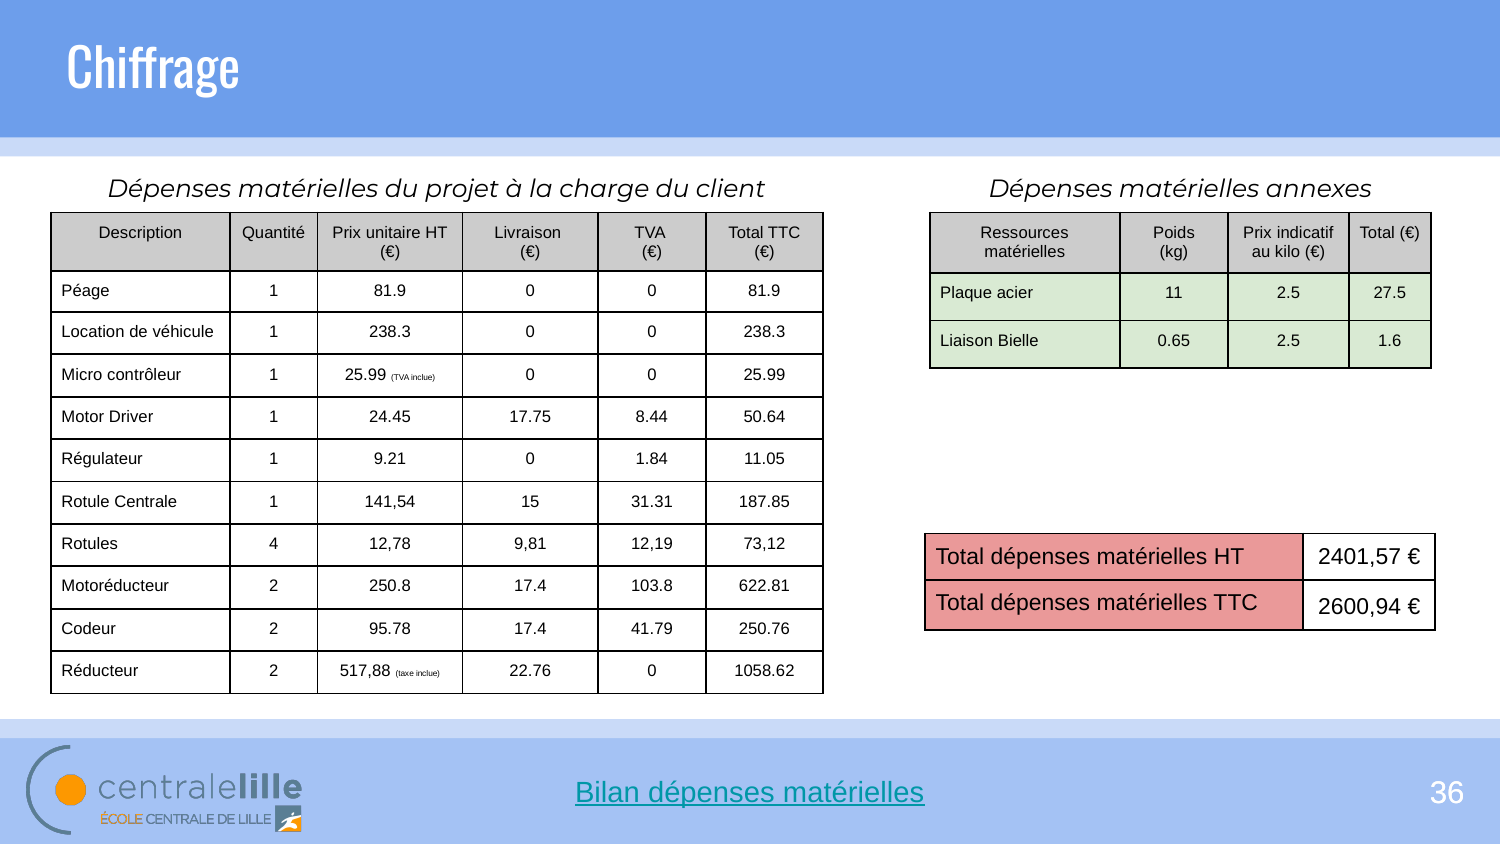

# Chiffrage
Dépenses matérielles du projet à la charge du client
Dépenses matérielles annexes
| Description | Quantité | Prix unitaire HT (€) | Livraison (€) | TVA (€) | Total TTC (€) |
| --- | --- | --- | --- | --- | --- |
| Péage | 1 | 81.9 | 0 | 0 | 81.9 |
| Location de véhicule | 1 | 238.3 | 0 | 0 | 238.3 |
| Micro contrôleur | 1 | 25.99 (TVA inclue) | 0 | 0 | 25.99 |
| Motor Driver | 1 | 24.45 | 17.75 | 8.44 | 50.64 |
| Régulateur | 1 | 9.21 | 0 | 1.84 | 11.05 |
| Rotule Centrale | 1 | 141,54 | 15 | 31.31 | 187.85 |
| Rotules | 4 | 12,78 | 9,81 | 12,19 | 73,12 |
| Motoréducteur | 2 | 250.8 | 17.4 | 103.8 | 622.81 |
| Codeur | 2 | 95.78 | 17.4 | 41.79 | 250.76 |
| Réducteur | 2 | 517,88 (taxe inclue) | 22.76 | 0 | 1058.62 |
| Ressources matérielles | Poids (kg) | Prix indicatif au kilo (€) | Total (€) |
| --- | --- | --- | --- |
| Plaque acier | 11 | 2.5 | 27.5 |
| Liaison Bielle | 0.65 | 2.5 | 1.6 |
| Total dépenses matérielles HT | 2401,57 € |
| --- | --- |
| Total dépenses matérielles TTC | 2600,94 € |
Bilan dépenses matérielles
36
36